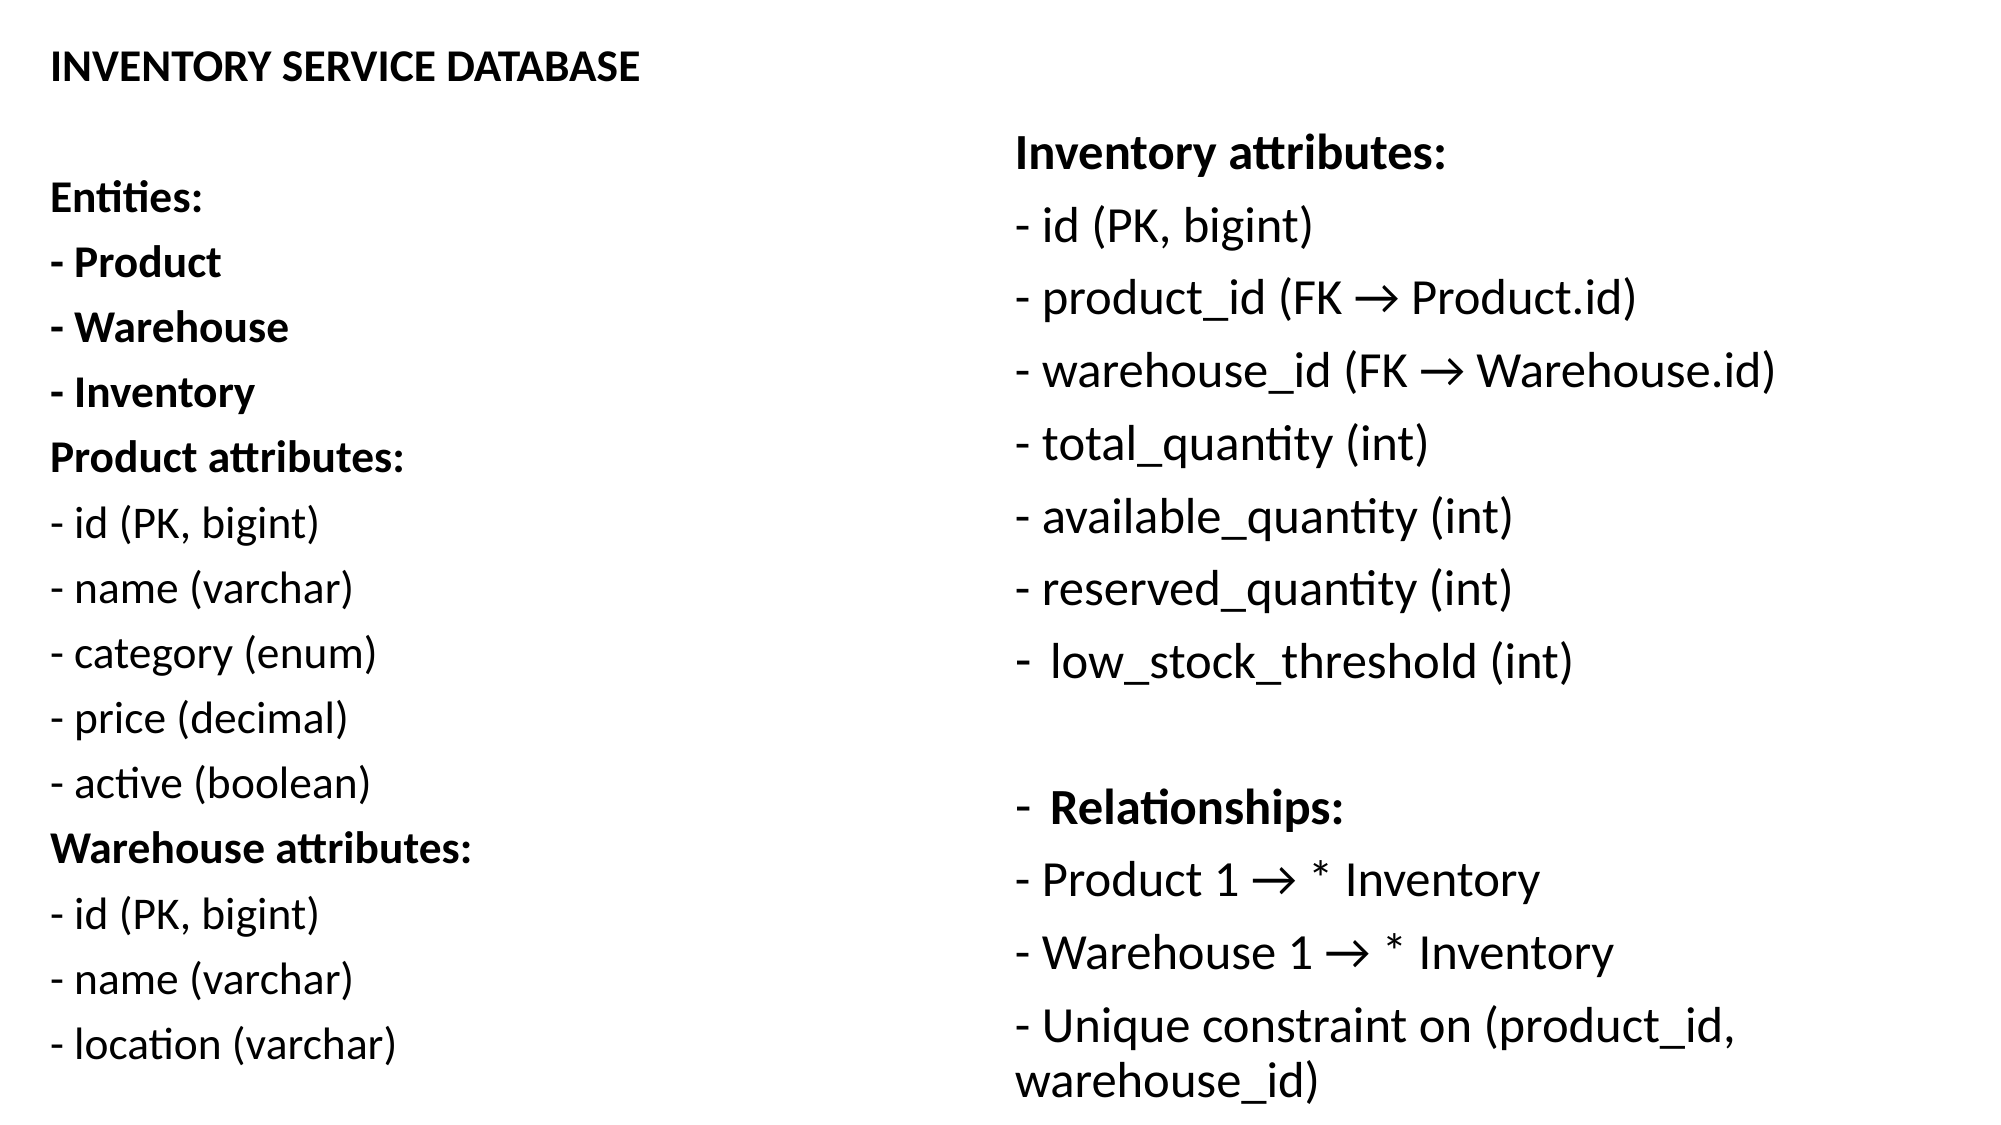

INVENTORY SERVICE DATABASE

Entities:
- Product
- Warehouse
- Inventory
Product attributes:
- id (PK, bigint)
- name (varchar)
- category (enum)
- price (decimal)
- active (boolean)
Warehouse attributes:
- id (PK, bigint)
- name (varchar)
- location (varchar)
Inventory attributes:
- id (PK, bigint)
- product_id (FK → Product.id)
- warehouse_id (FK → Warehouse.id)
- total_quantity (int)
- available_quantity (int)
- reserved_quantity (int)
low_stock_threshold (int)

Relationships:
- Product 1 → * Inventory
- Warehouse 1 → * Inventory
- Unique constraint on (product_id, warehouse_id)